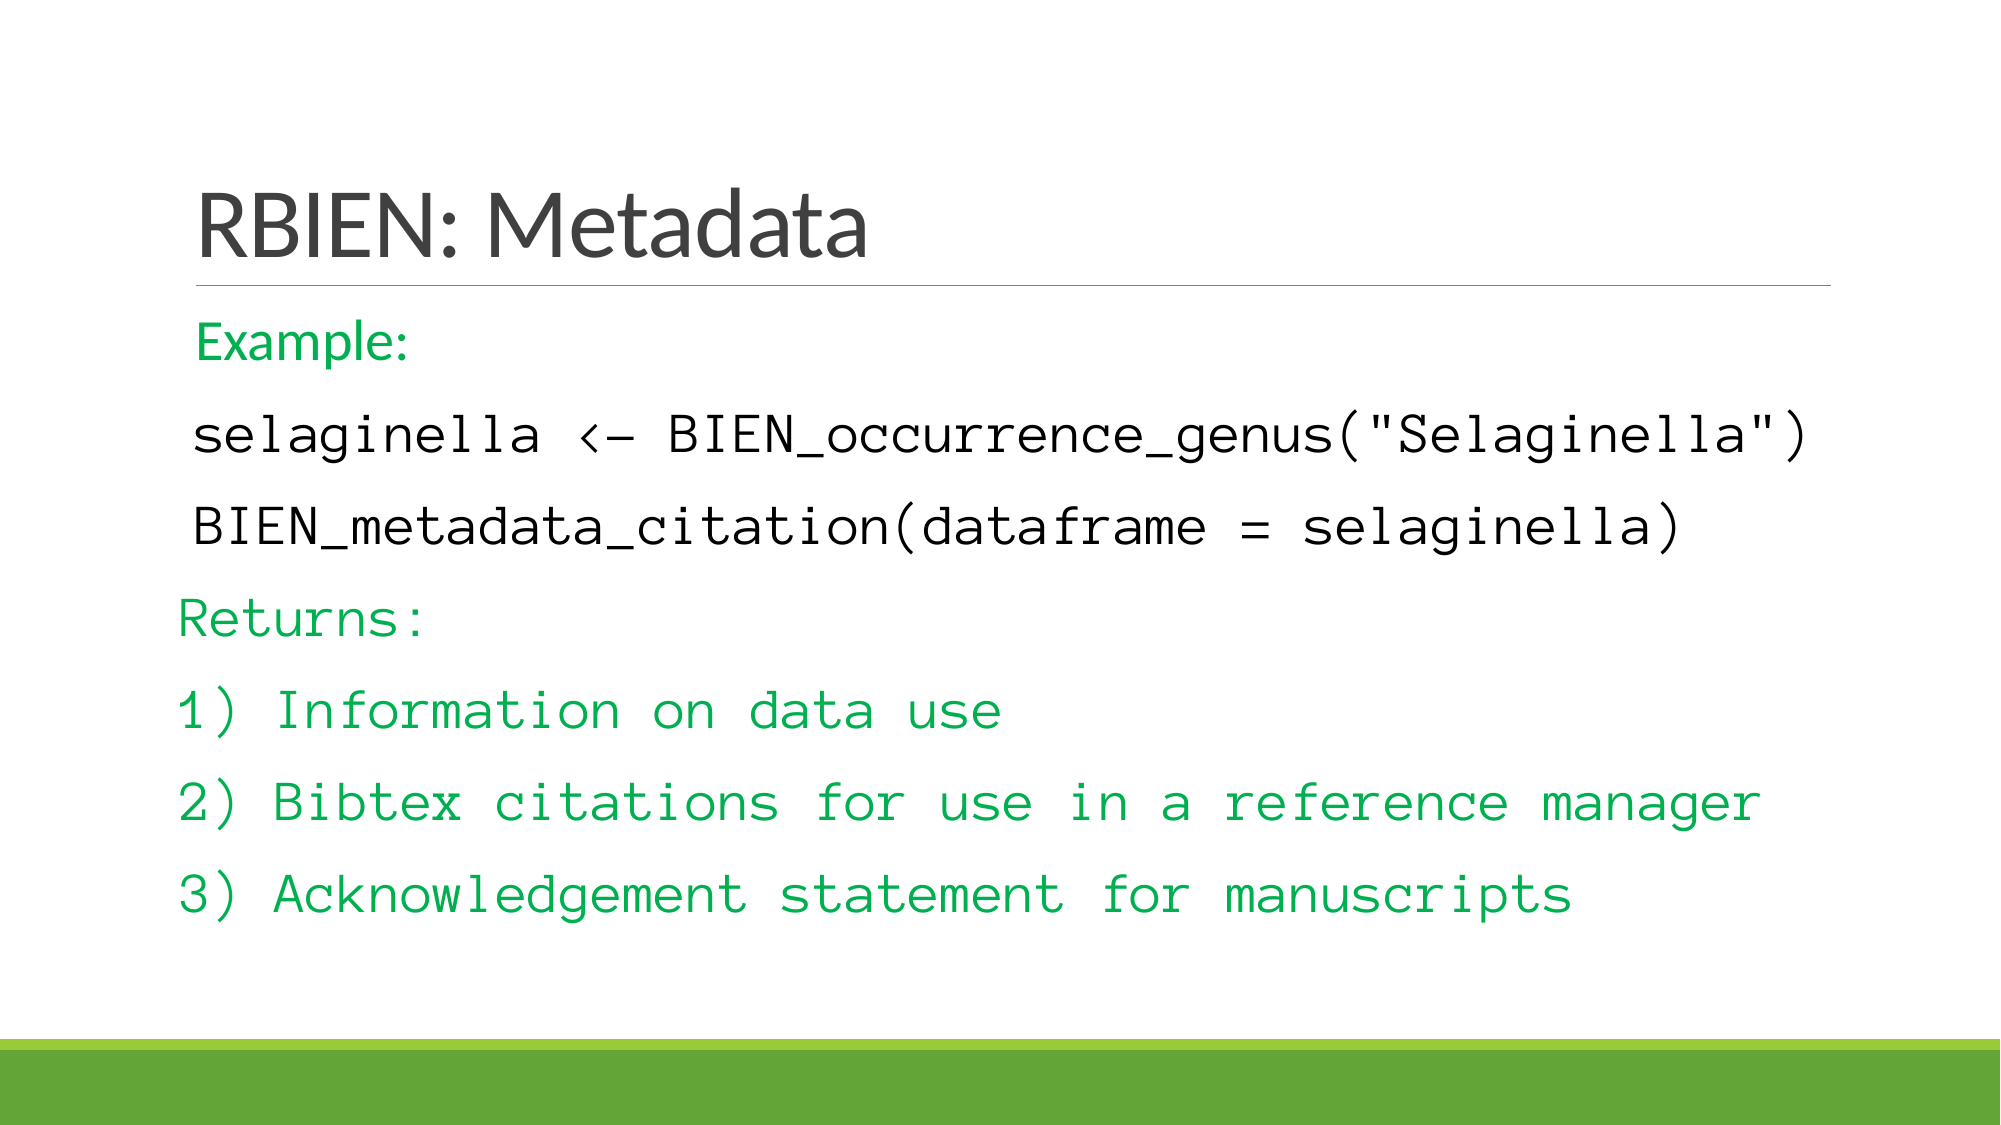

# RBIEN: Metadata
Example:
selaginella <- BIEN_occurrence_genus("Selaginella")
BIEN_metadata_citation(dataframe = selaginella)
Returns:
1) Information on data use
2) Bibtex citations for use in a reference manager
3) Acknowledgement statement for manuscripts